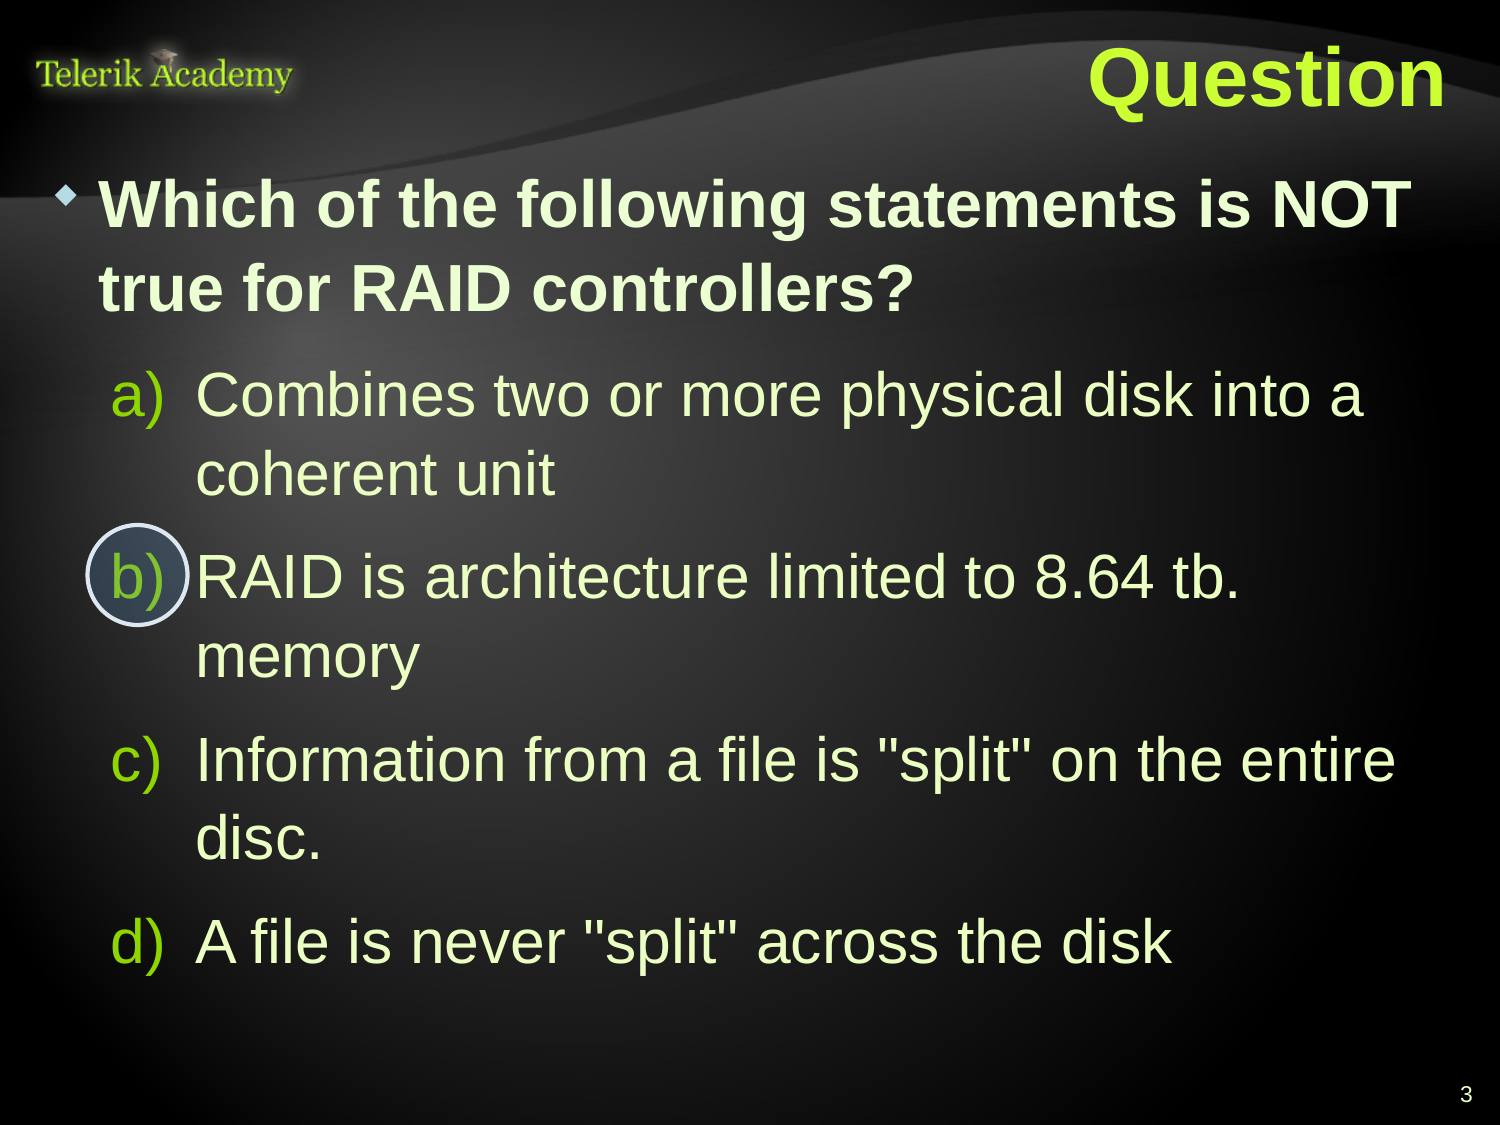

# Question
Which of the following statements is NOT true for RAID controllers?
Combines two or more physical disk into a coherent unit
RAID is architecture limited to 8.64 tb. memory
Information from a file is "split" on the entire disc.
A file is never "split" across the disk

3